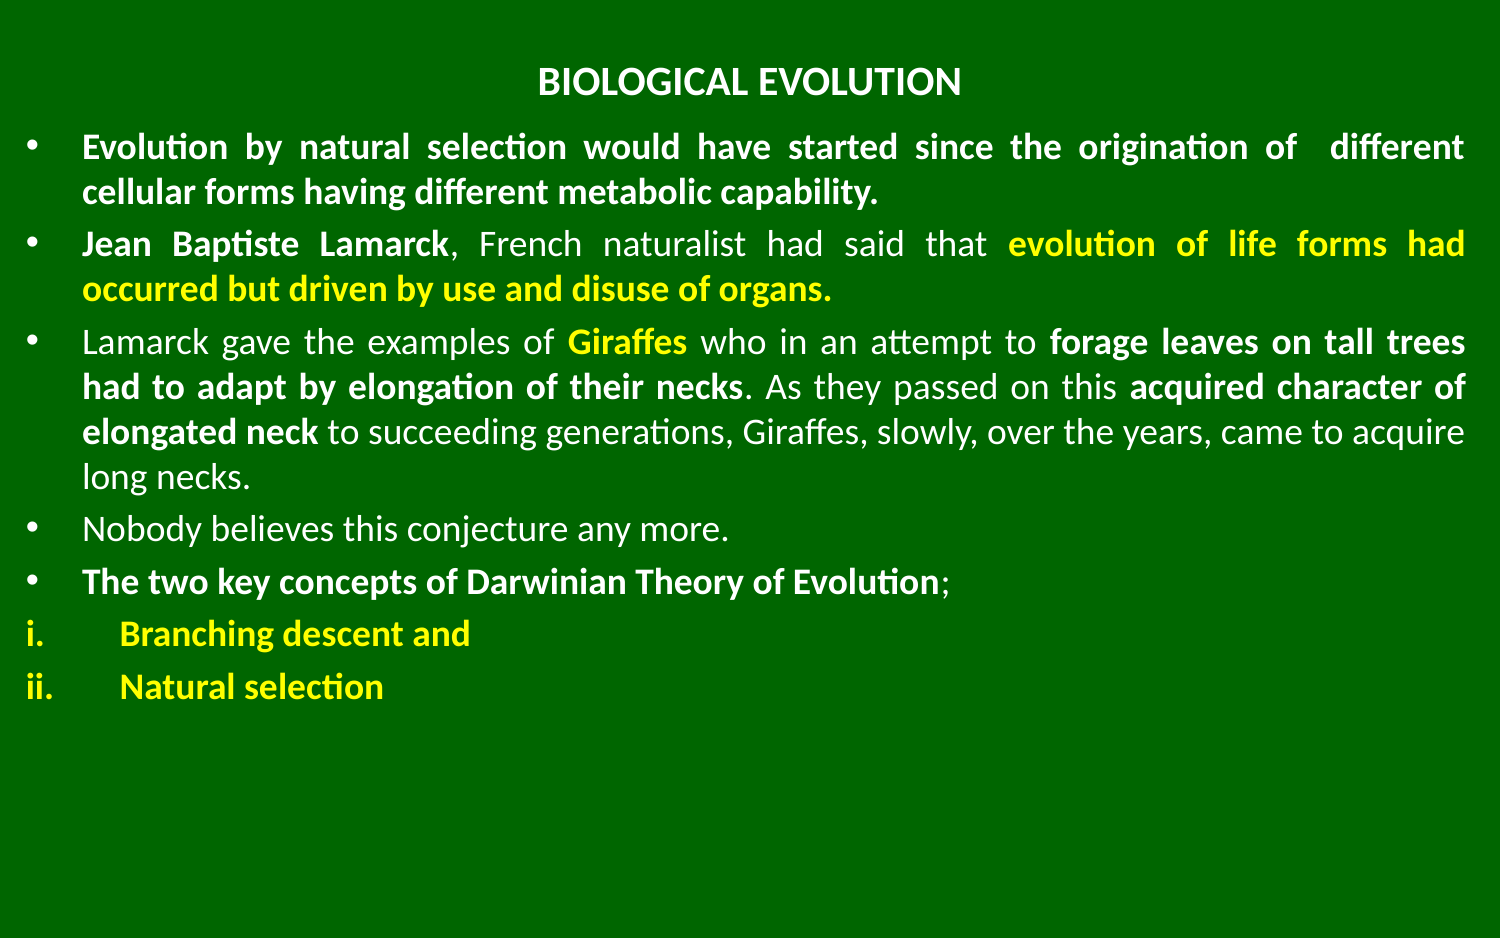

# BIOLOGICAL EVOLUTION
Evolution by natural selection would have started since the origination of  different cellular forms having different metabolic capability.
Jean Baptiste Lamarck, French naturalist had said that evolution of life forms had occurred but driven by use and disuse of organs.
Lamarck gave the examples of Giraffes who in an attempt to forage leaves on tall trees had to adapt by elongation of their necks. As they passed on this acquired character of elongated neck to succeeding generations, Giraffes, slowly, over the years, came to acquire long necks.
Nobody believes this conjecture any more.
The two key concepts of Darwinian Theory of Evolution;
Branching descent and
Natural selection